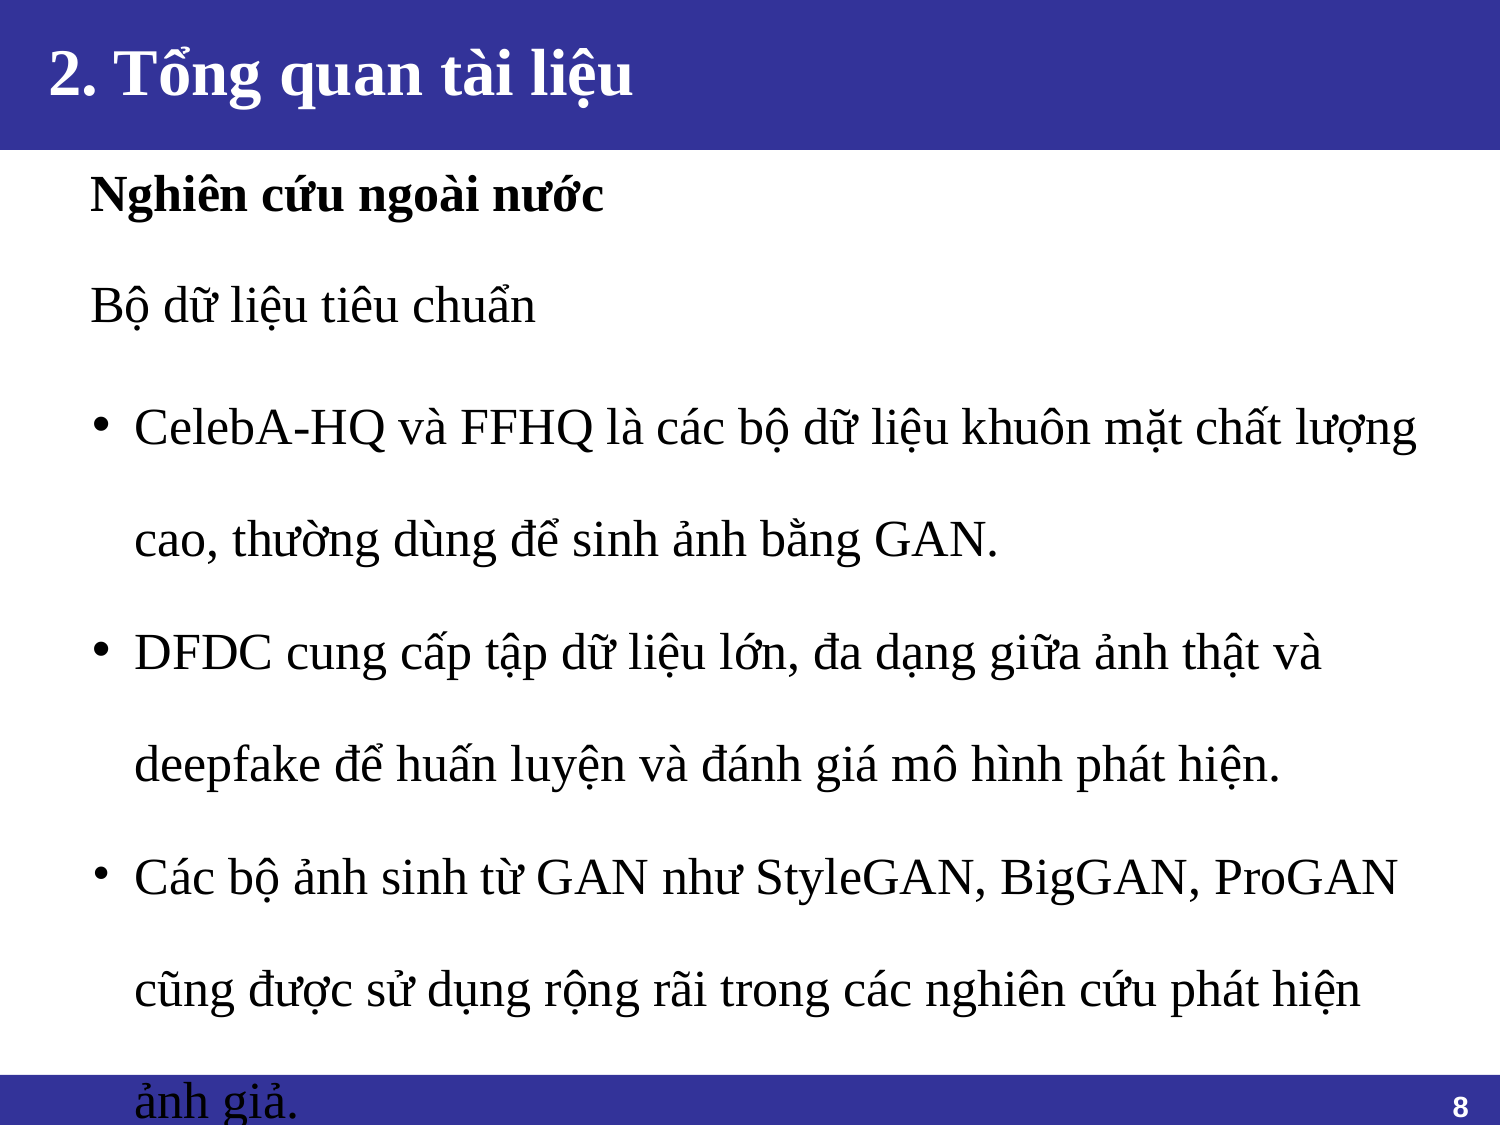

# 2. Tổng quan tài liệu
Nghiên cứu ngoài nước
Bộ dữ liệu tiêu chuẩn
CelebA-HQ và FFHQ là các bộ dữ liệu khuôn mặt chất lượng cao, thường dùng để sinh ảnh bằng GAN.
DFDC cung cấp tập dữ liệu lớn, đa dạng giữa ảnh thật và deepfake để huấn luyện và đánh giá mô hình phát hiện.
Các bộ ảnh sinh từ GAN như StyleGAN, BigGAN, ProGAN cũng được sử dụng rộng rãi trong các nghiên cứu phát hiện ảnh giả.
8